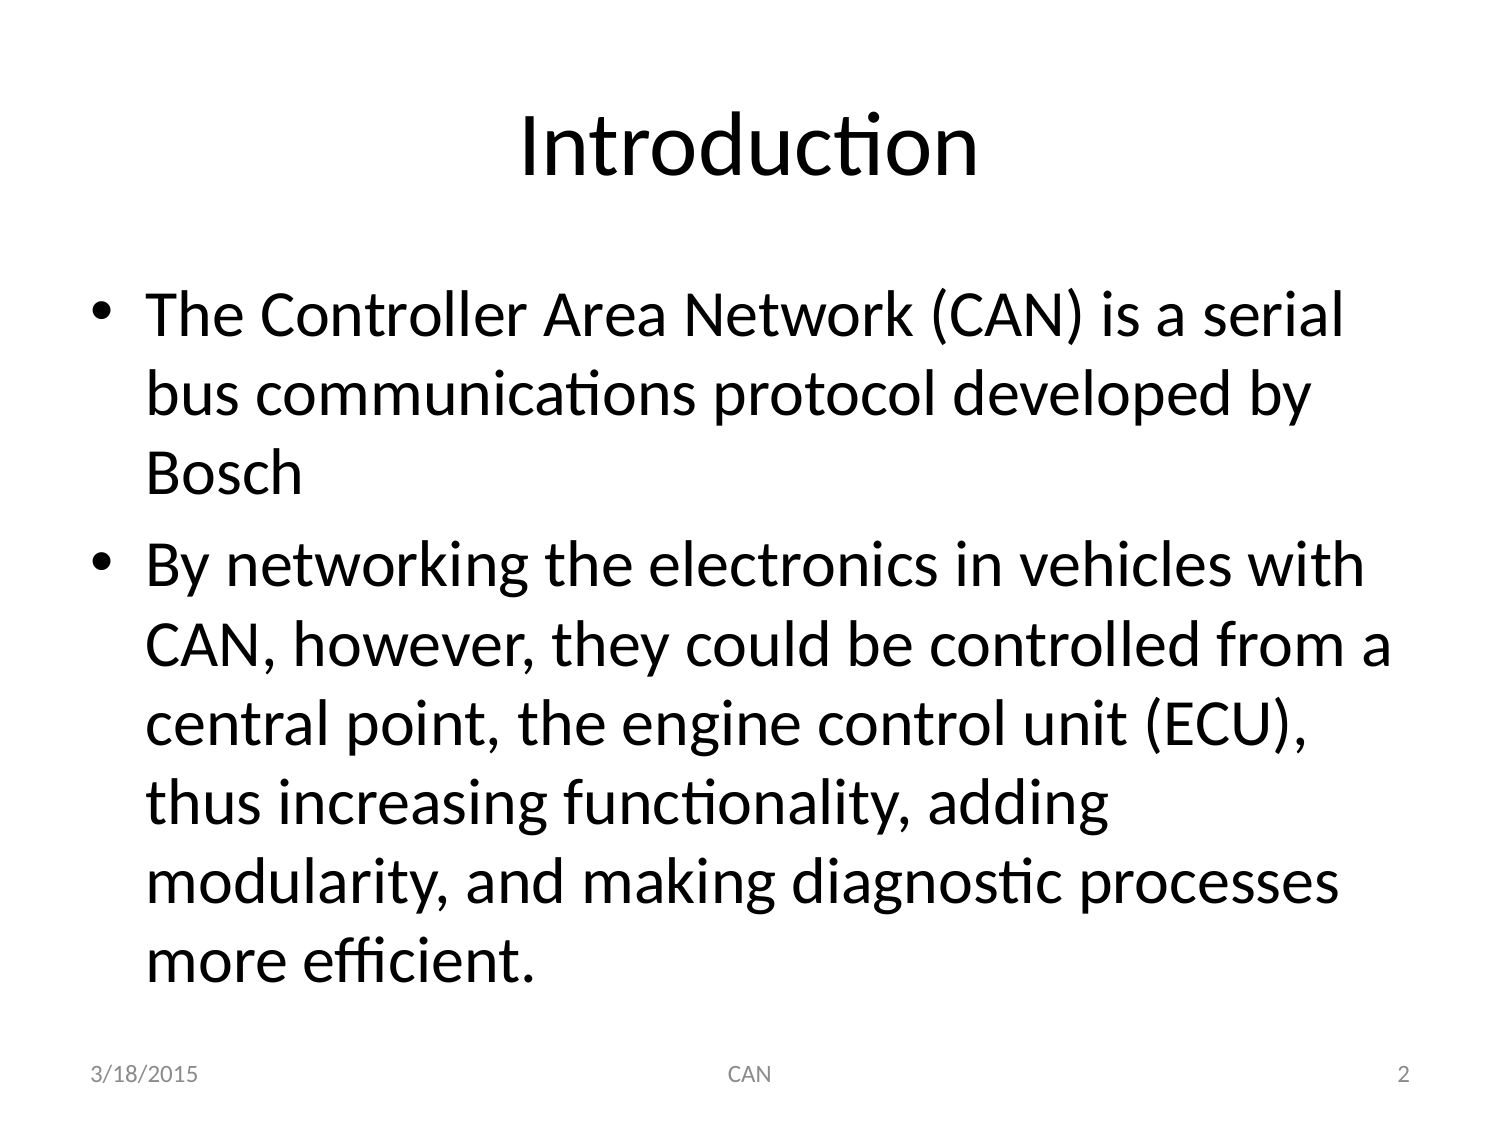

# Introduction
The Controller Area Network (CAN) is a serial bus communications protocol developed by Bosch
By networking the electronics in vehicles with CAN, however, they could be controlled from a central point, the engine control unit (ECU), thus increasing functionality, adding modularity, and making diagnostic processes more efficient.
3/18/2015
CAN
2